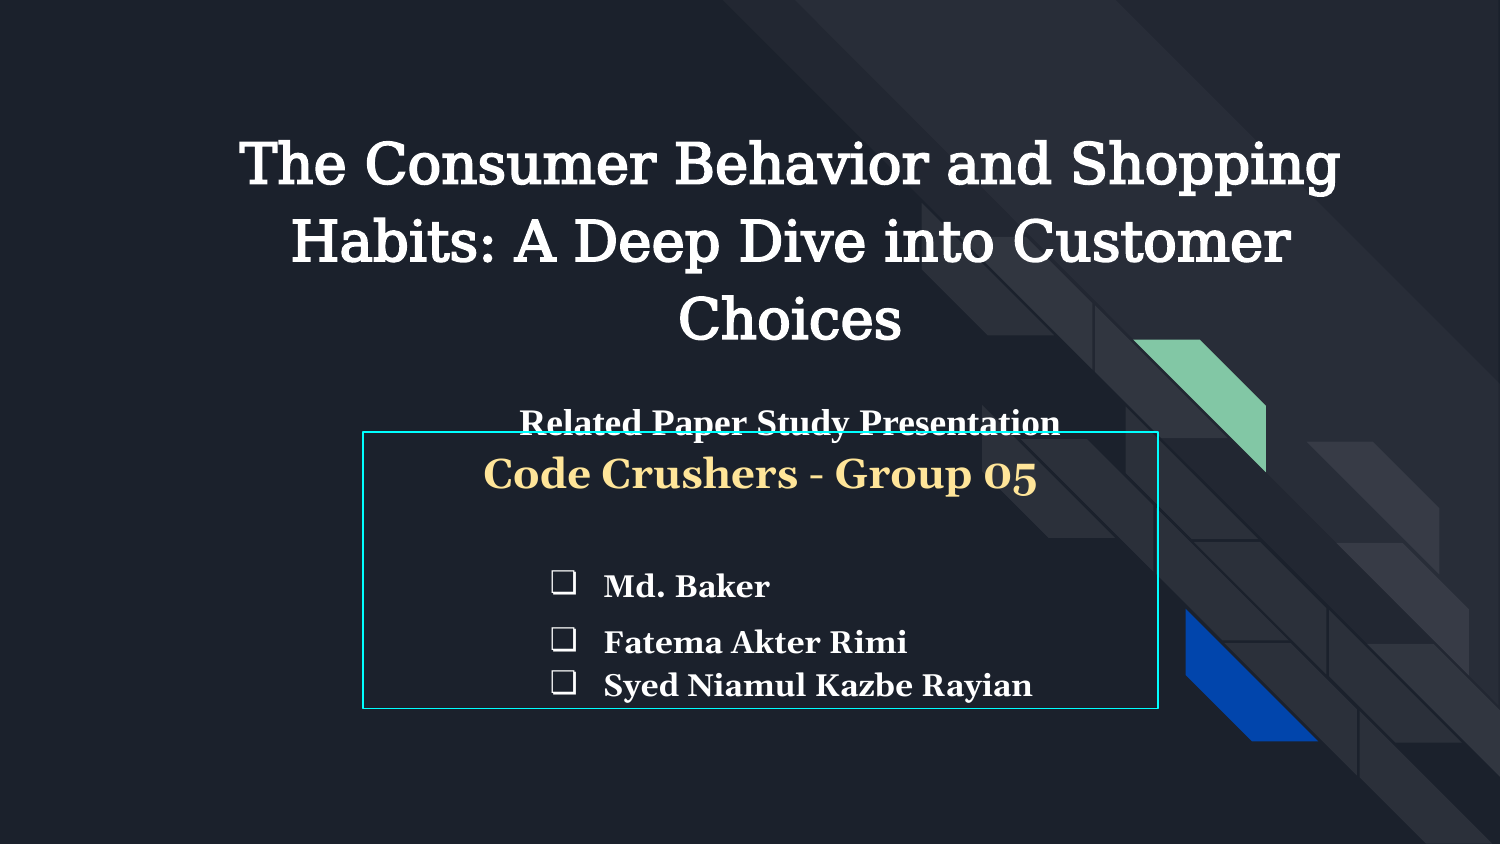

# The Consumer Behavior and Shopping Habits: A Deep Dive into Customer Choices
Related Paper Study Presentation
Code Crushers - Group 05

Md. Baker
Fatema Akter Rimi
Syed Niamul Kazbe Rayian